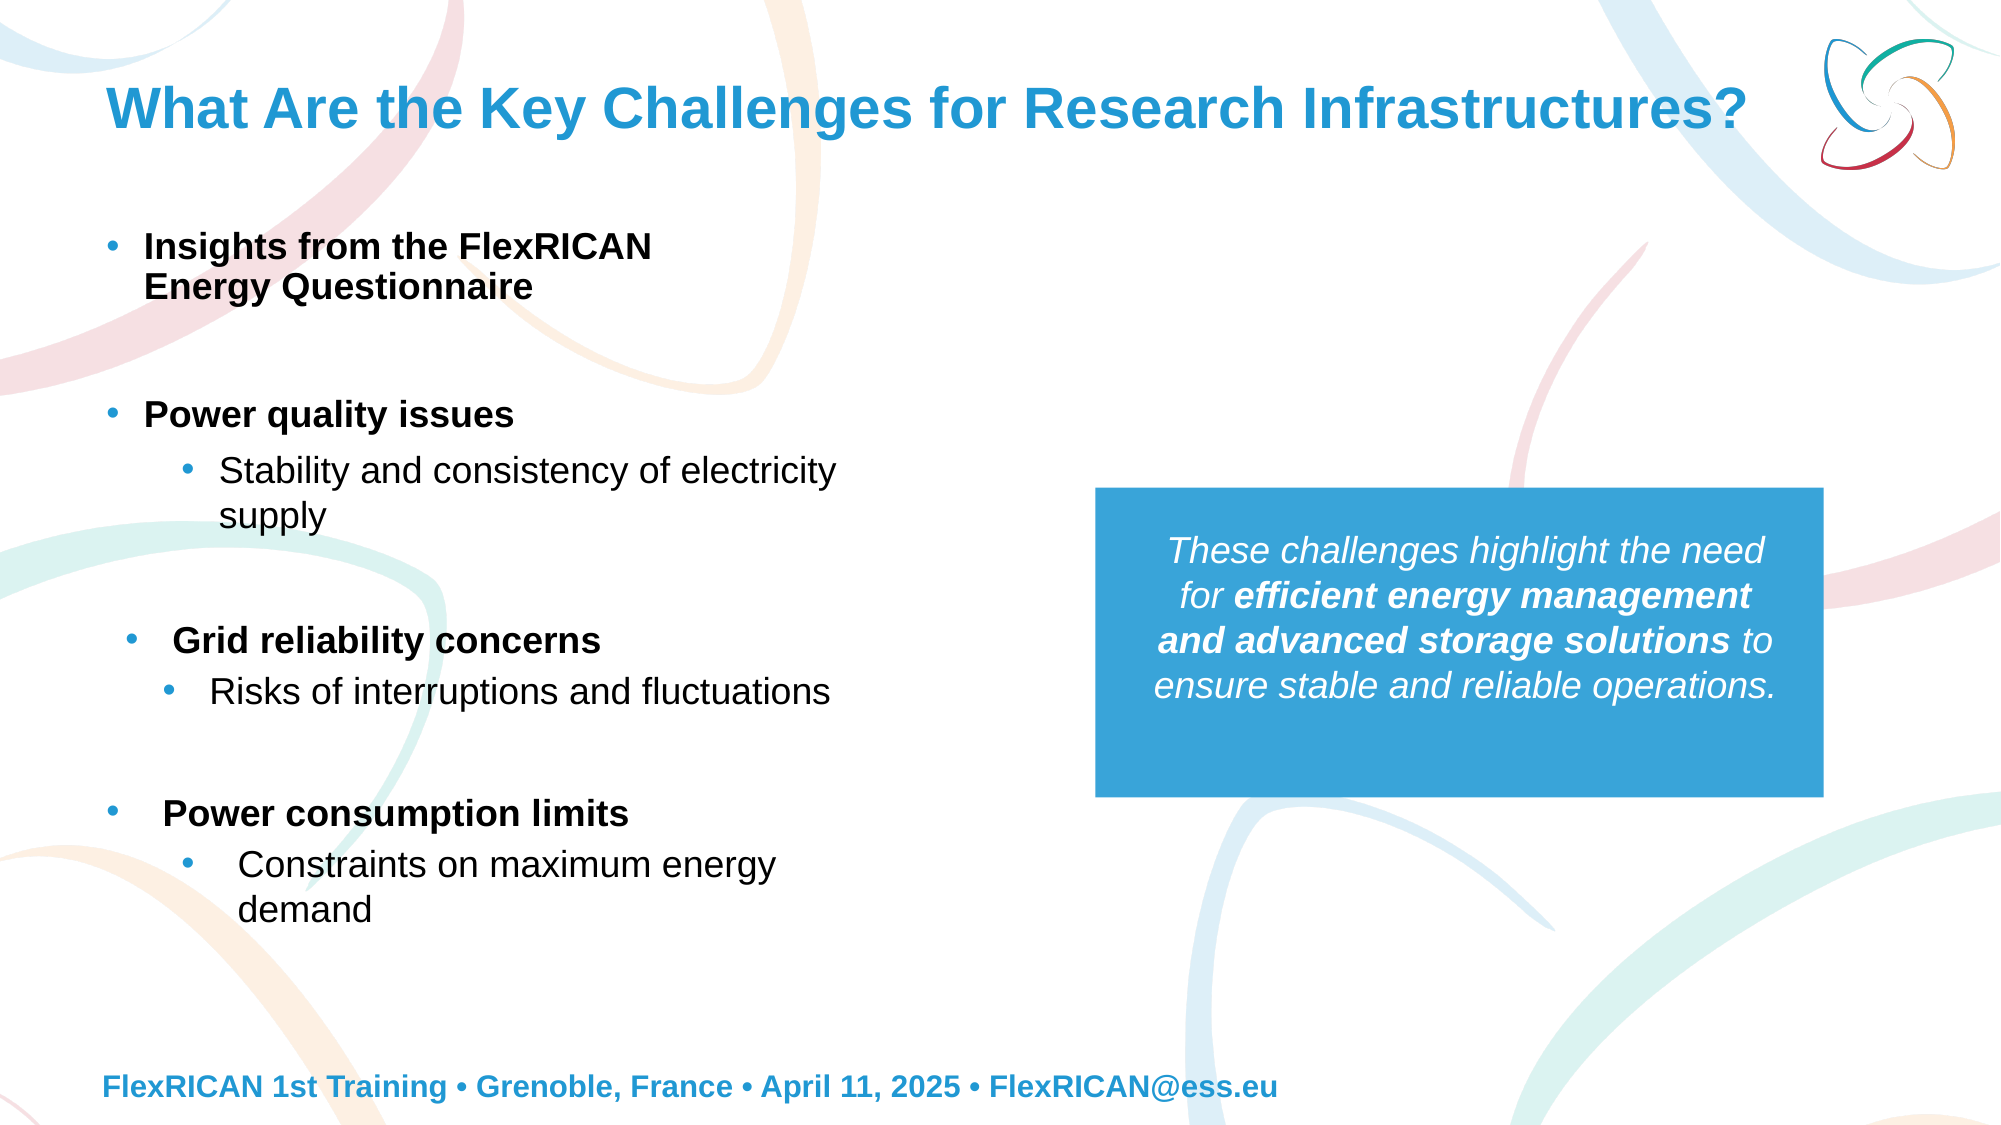

# What Are the Key Challenges for Research Infrastructures?
Insights from the FlexRICAN
Energy Questionnaire

Power quality issues
Stability and consistency of electricity supply

Grid reliability concerns
Risks of interruptions and fluctuations

Power consumption limits
Constraints on maximum energy demand

These challenges highlight the need for efficient energy management and advanced storage solutions to ensure stable and reliable operations.
3